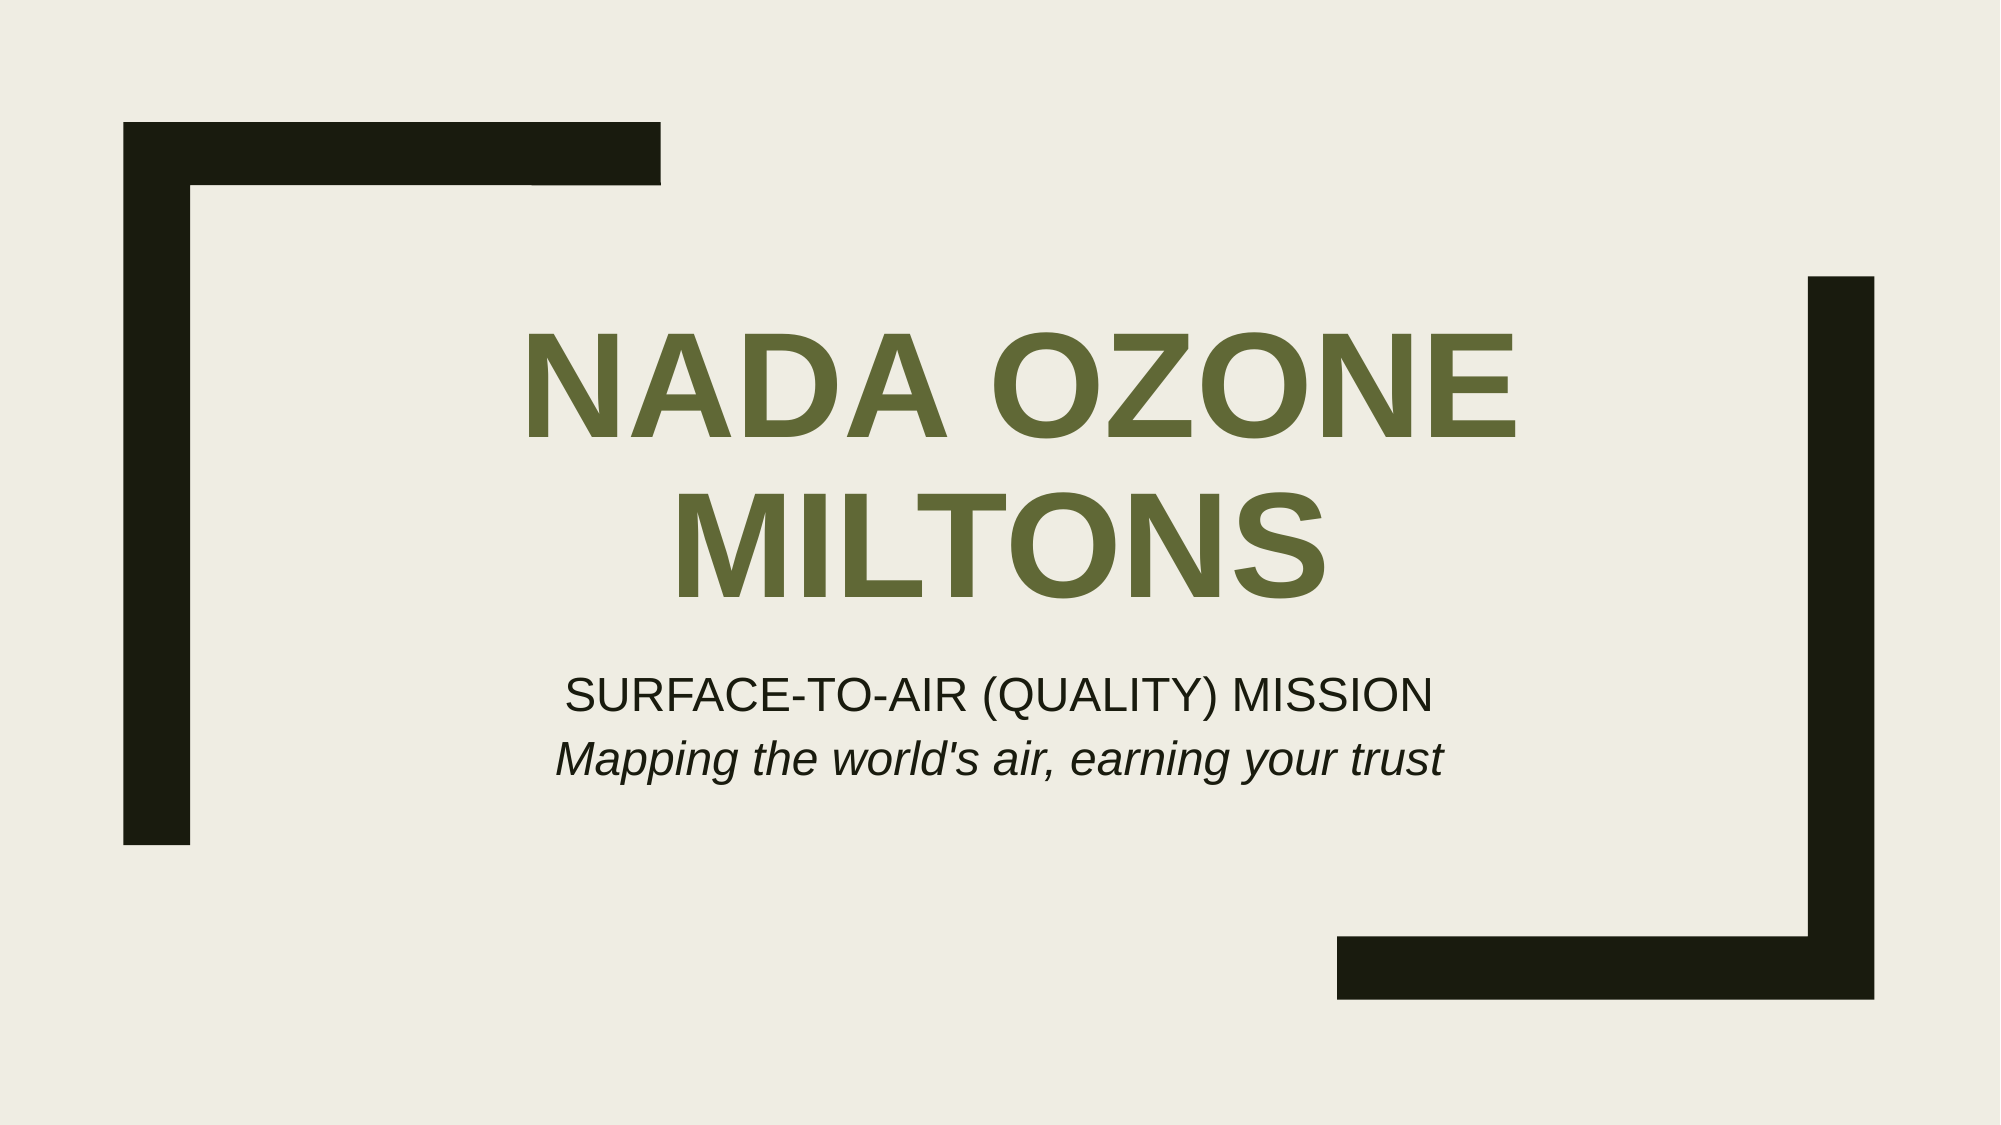

# Nada Ozone Miltons
SURFACE-TO-AIR (QUALITY) MISSION
Mapping the world's air, earning your trust